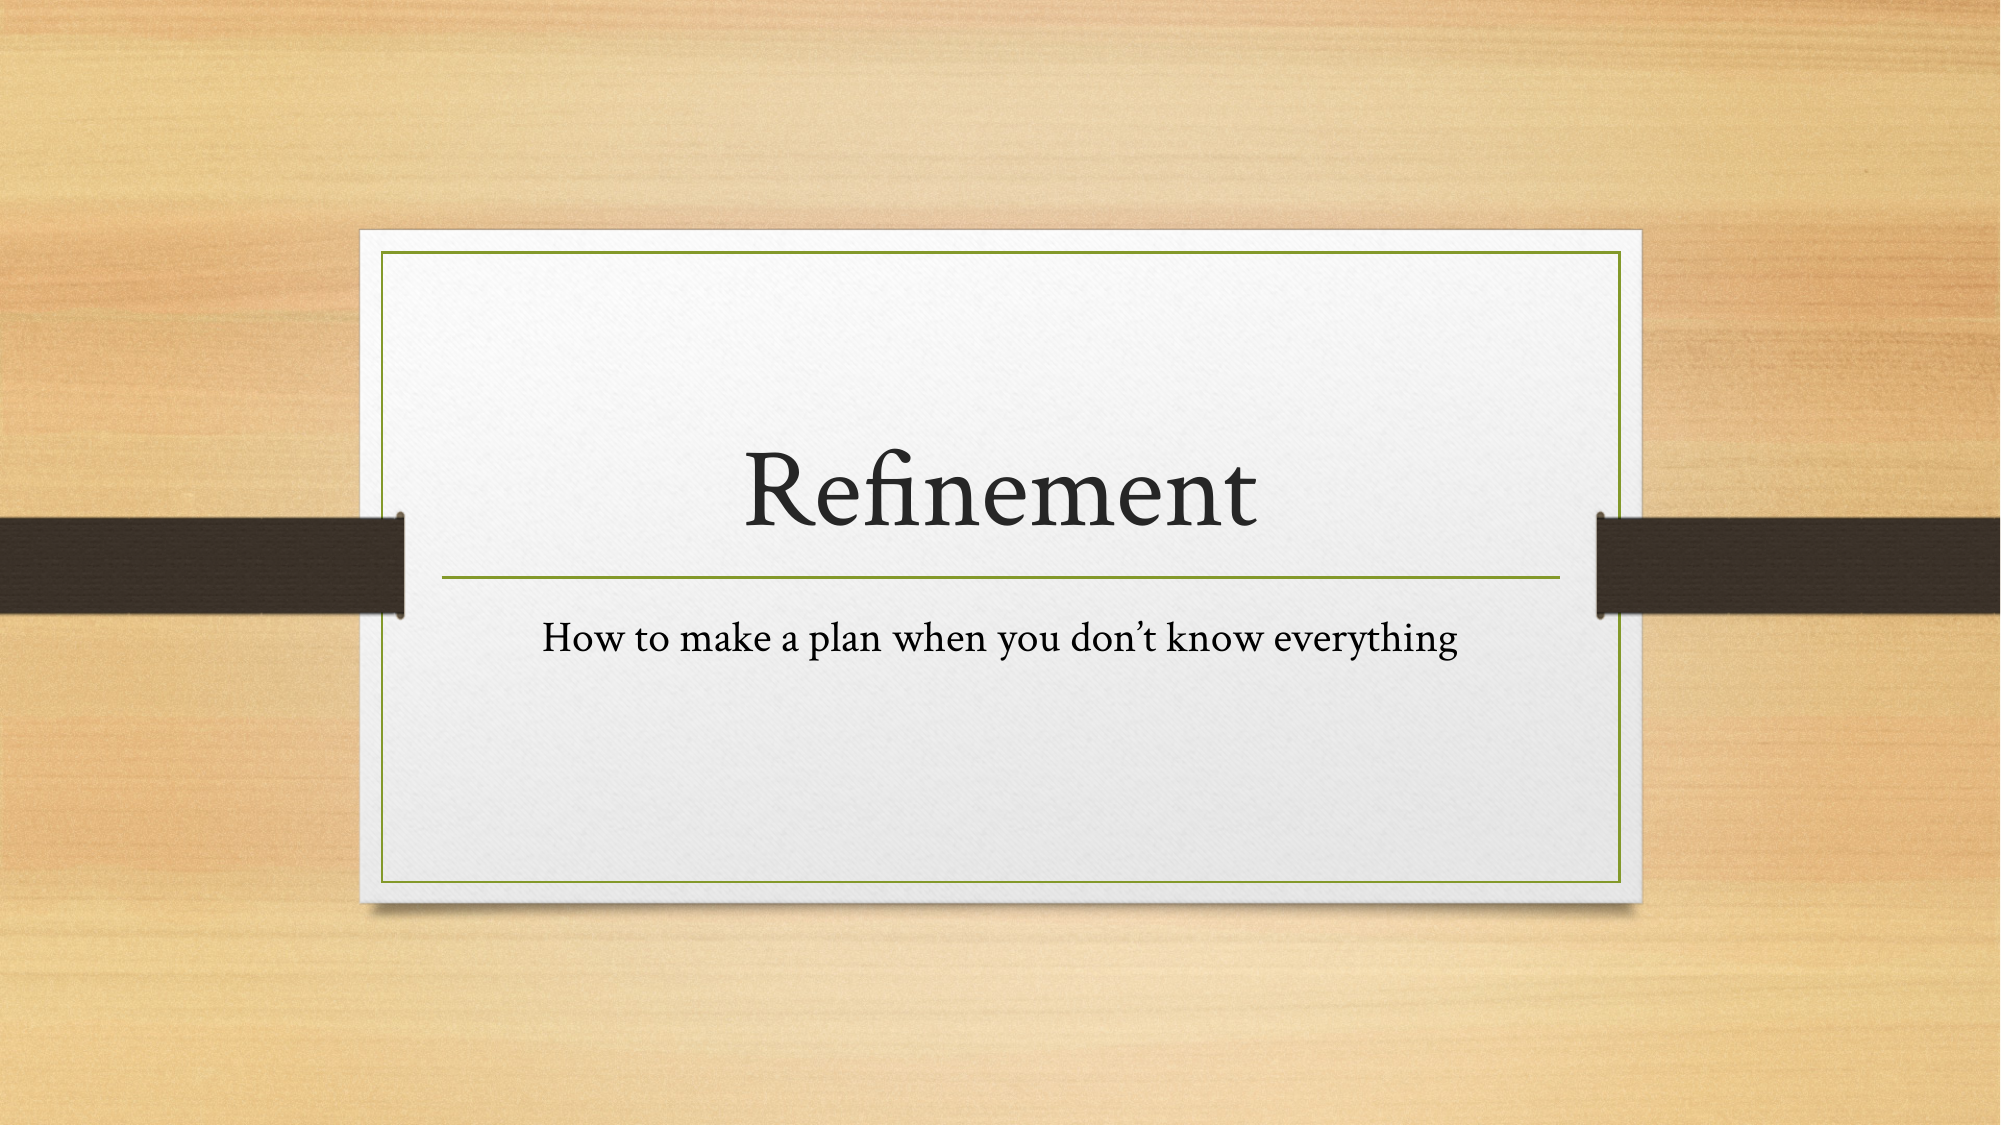

# Refinement
How to make a plan when you don’t know everything